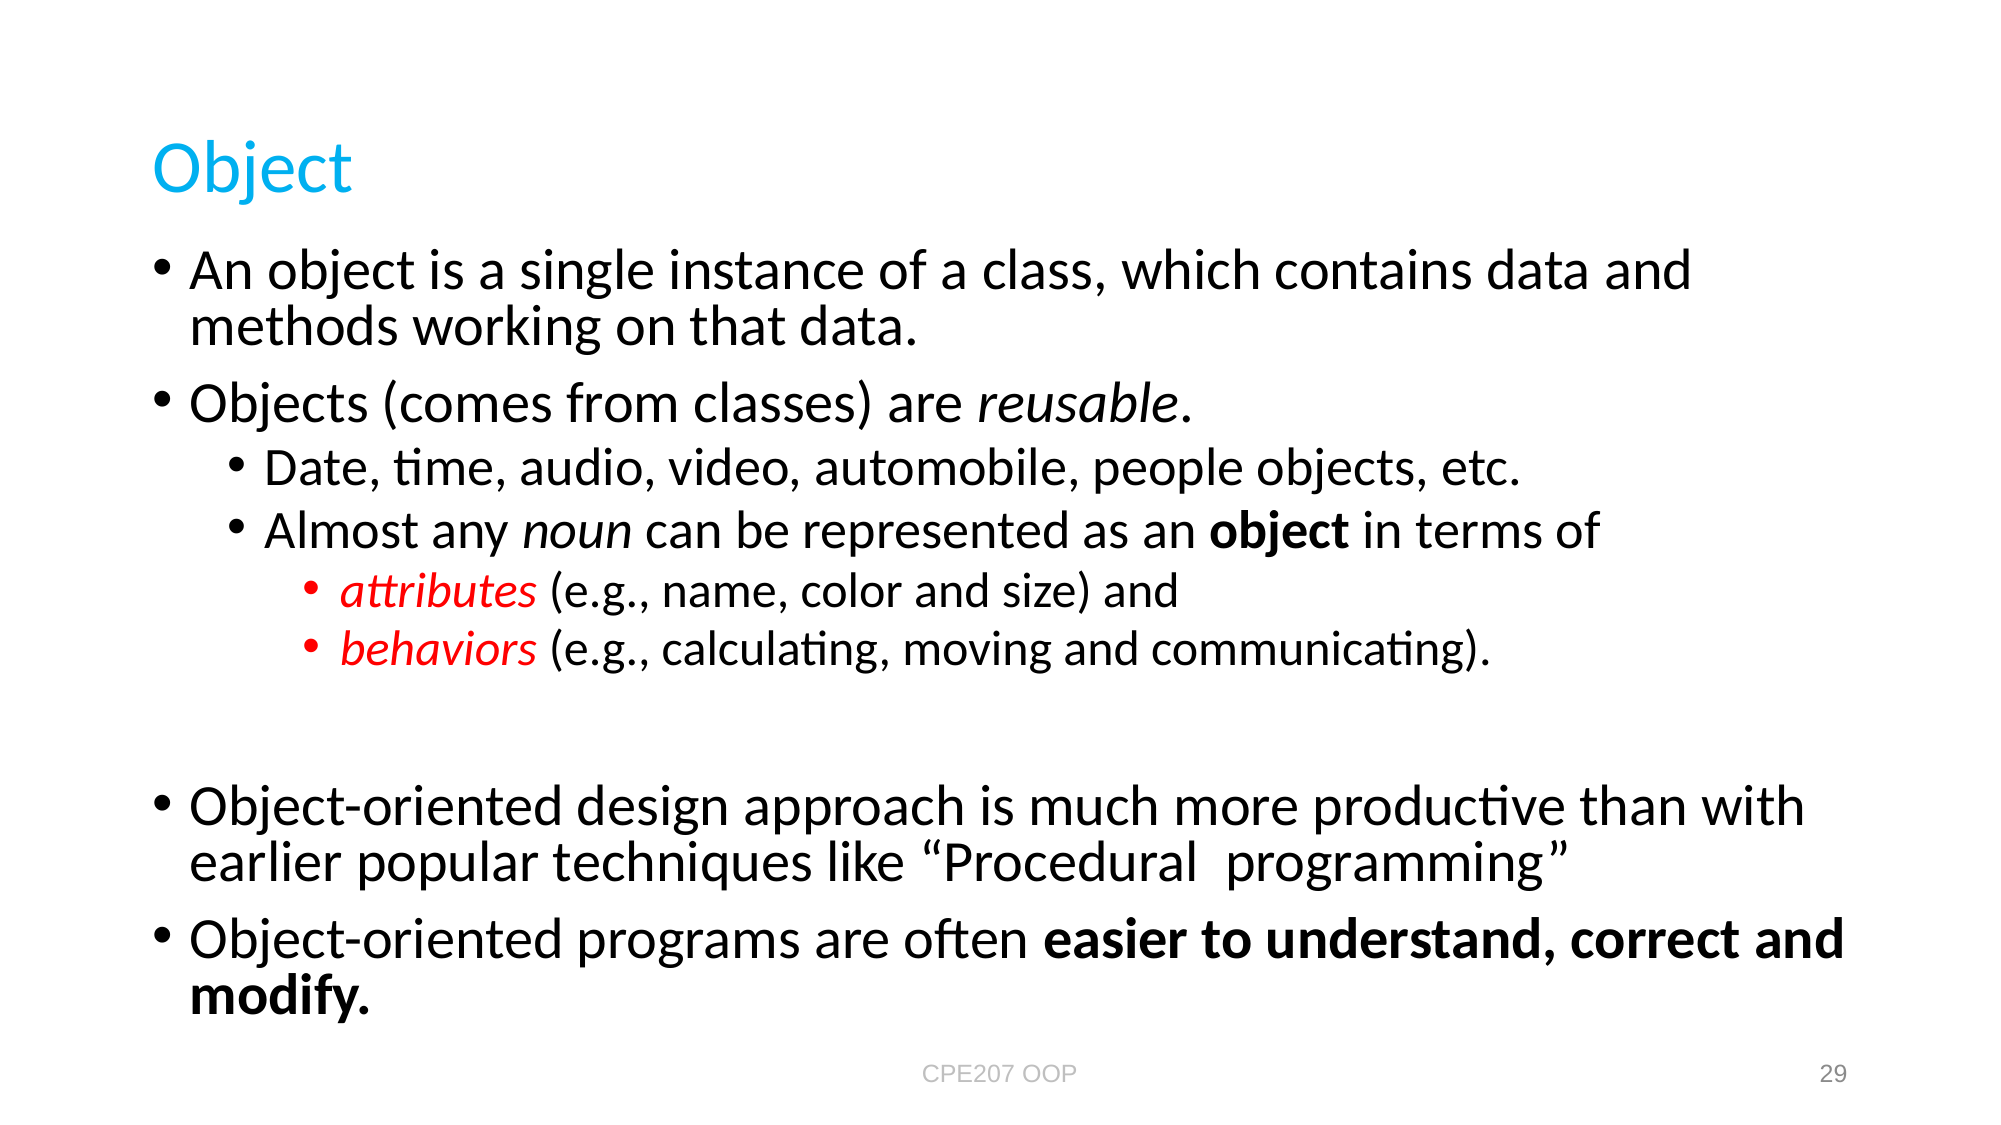

# Object
An object is a single instance of a class, which contains data and methods working on that data.
Objects (comes from classes) are reusable.
Date, time, audio, video, automobile, people objects, etc.
Almost any noun can be represented as an object in terms of
attributes (e.g., name, color and size) and
behaviors (e.g., calculating, moving and communicating).

Object-oriented design approach is much more productive than with earlier popular techniques like “Procedural  programming”
Object-oriented programs are often easier to understand, correct and modify.
CPE207 OOP
29